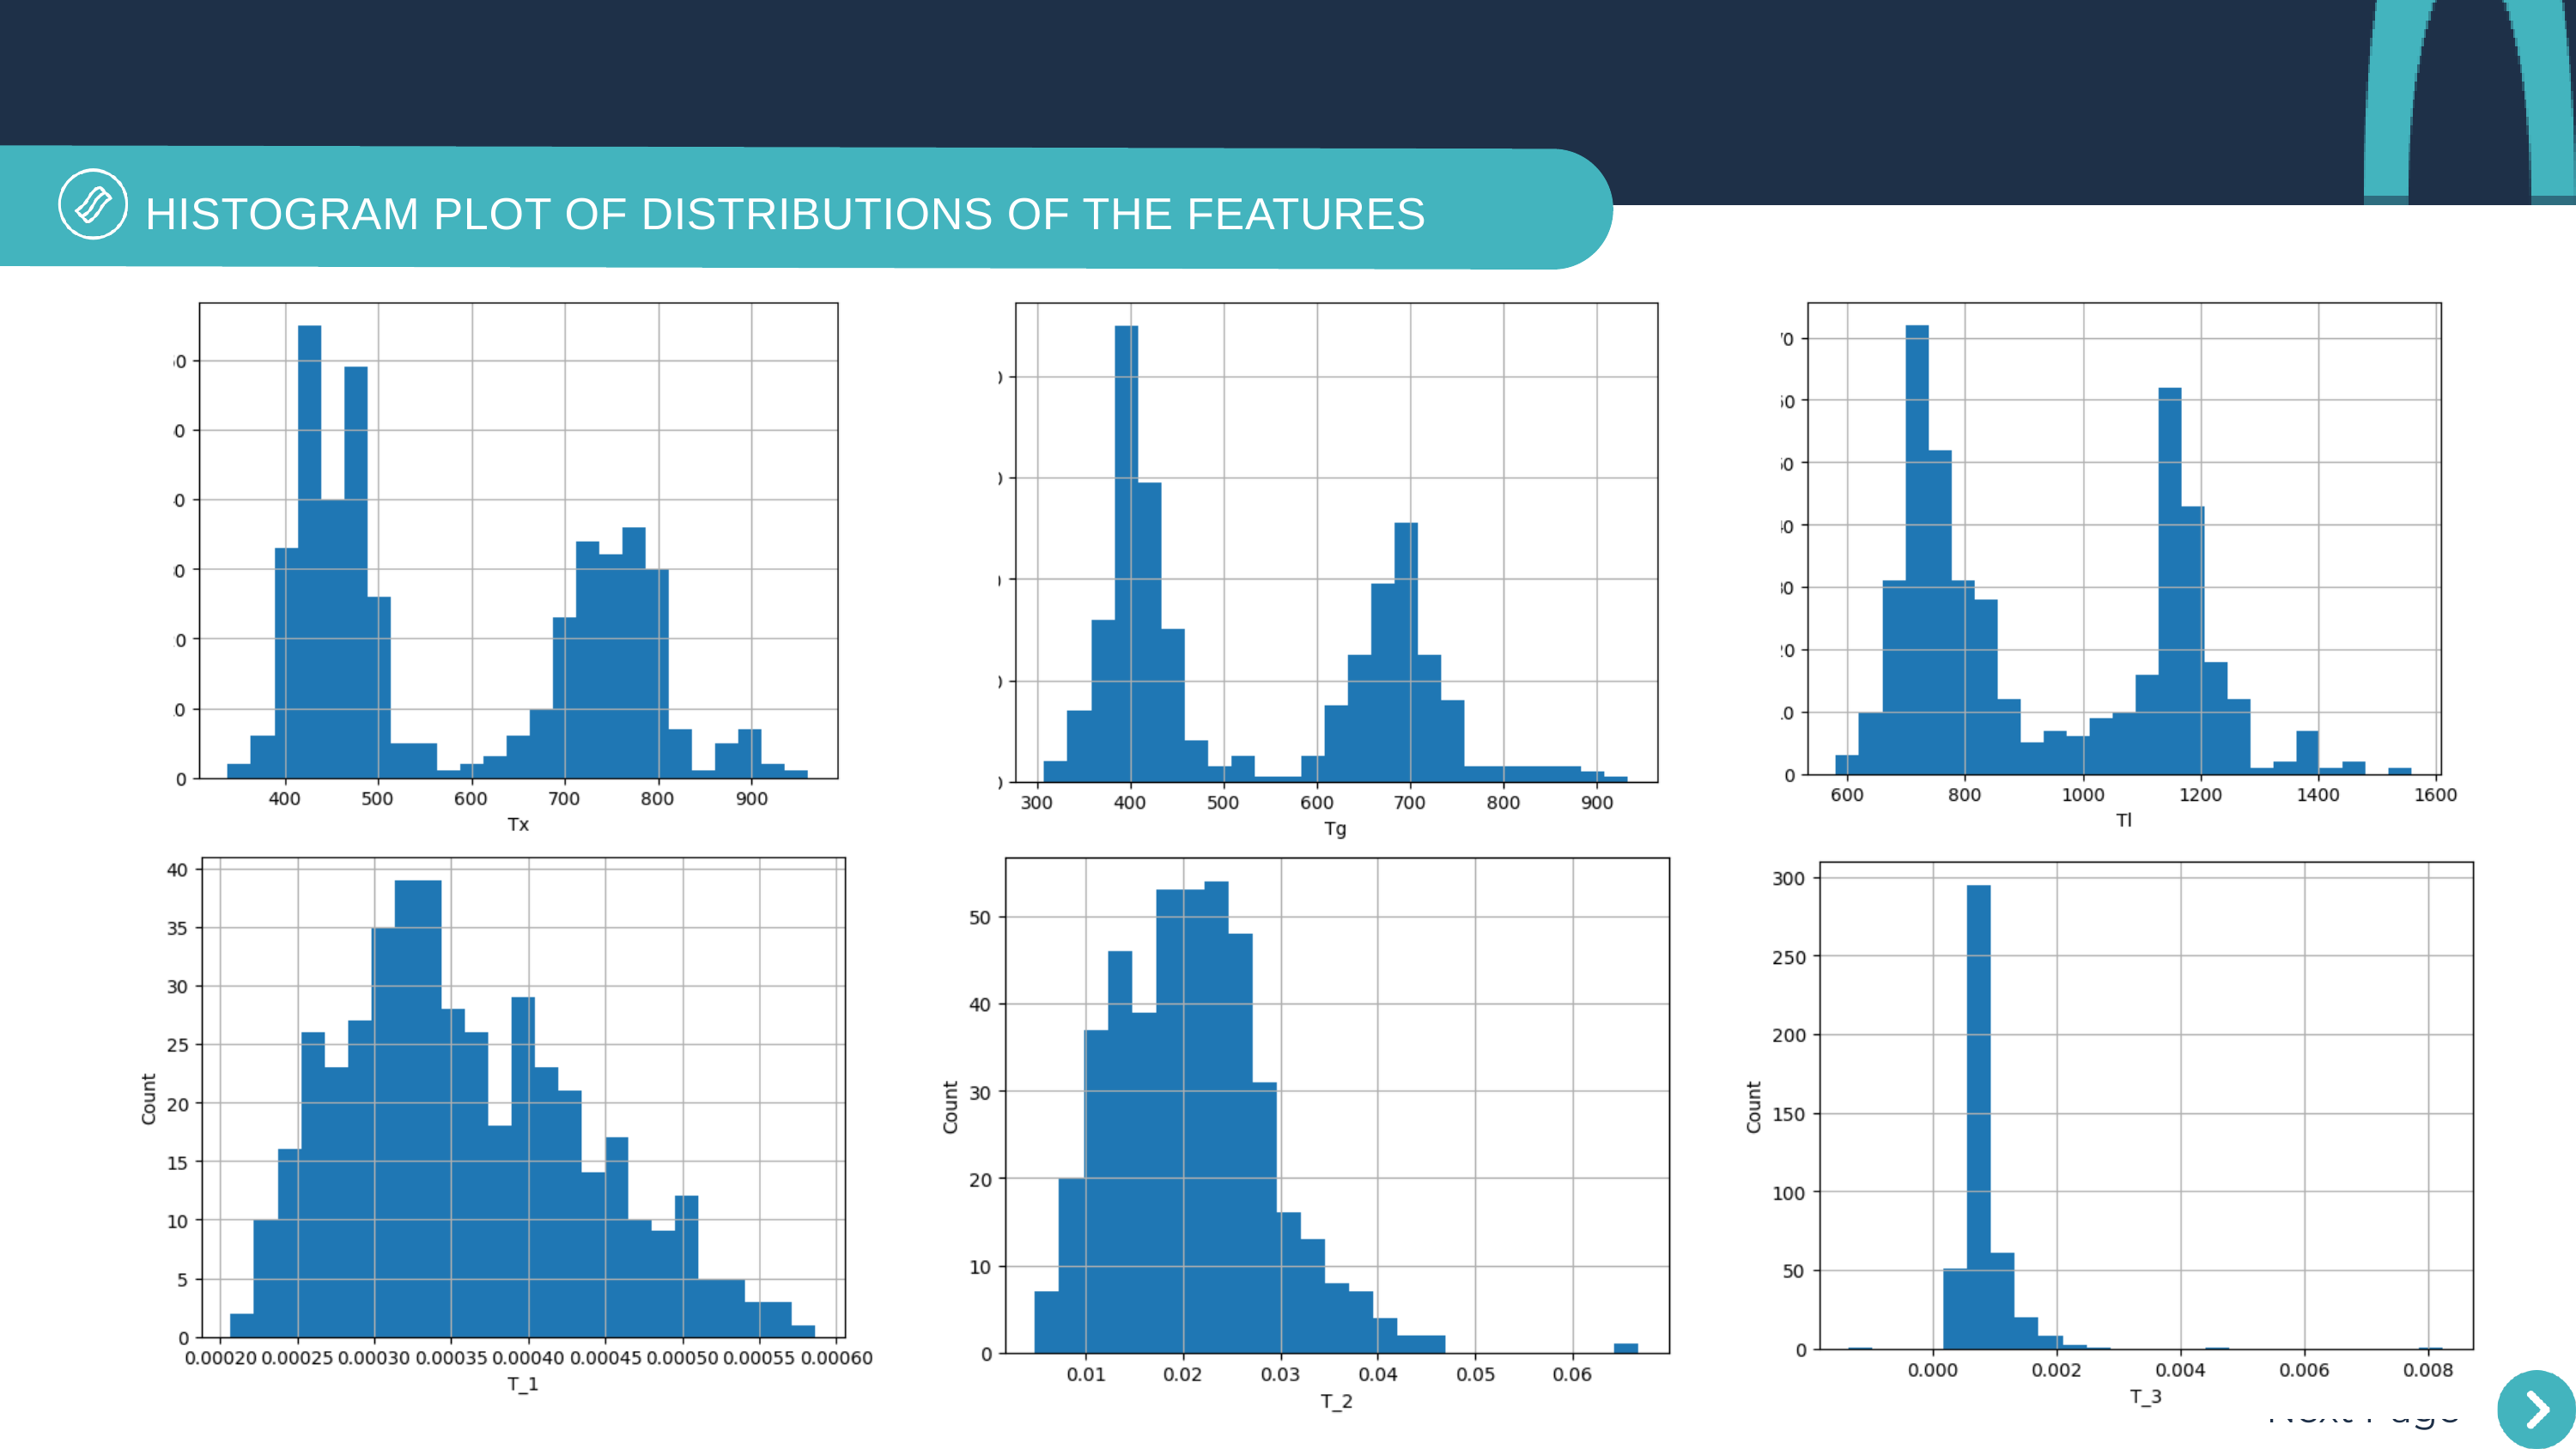

HISTOGRAM PLOT OF DISTRIBUTIONS OF THE FEATURES

Next Page